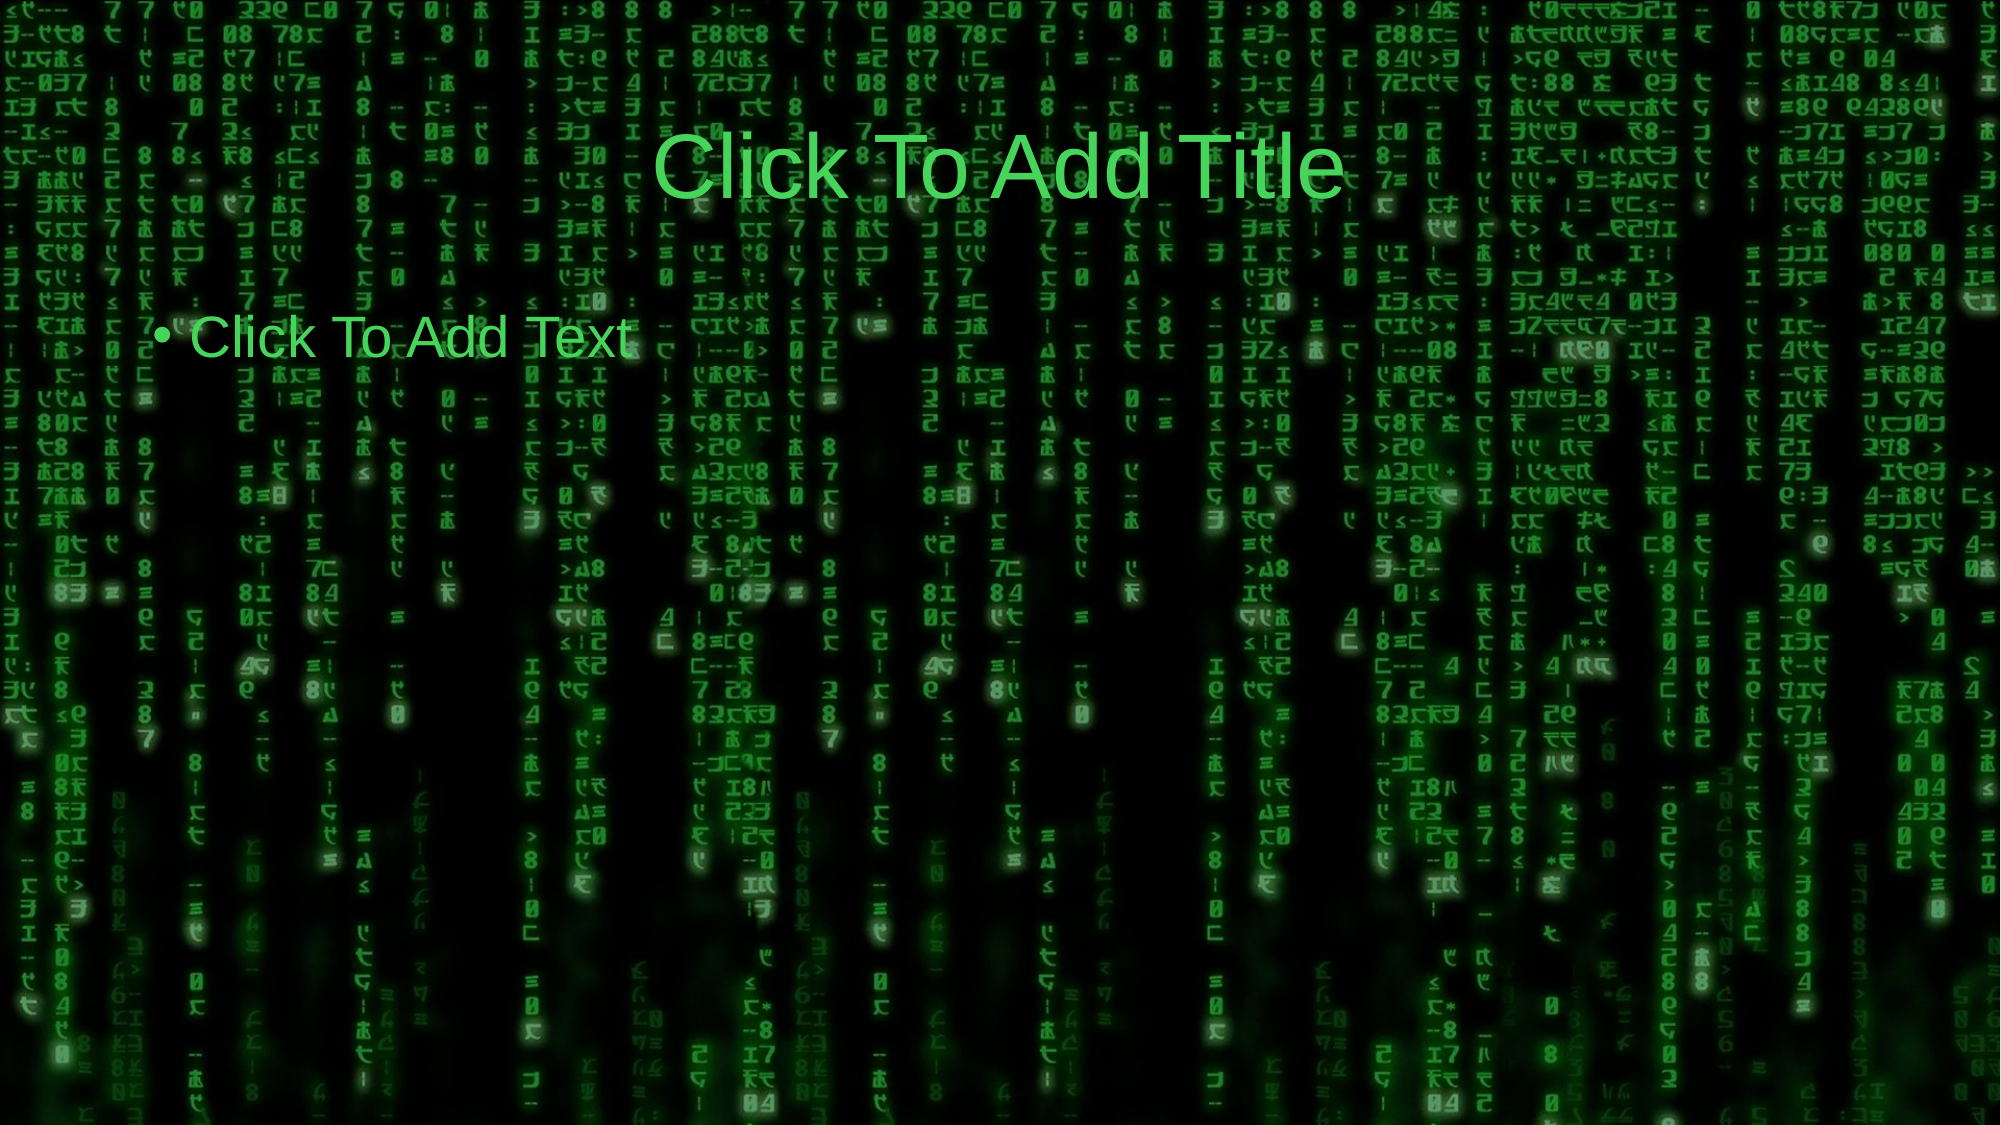

# Click To Add Title
Click To Add Text